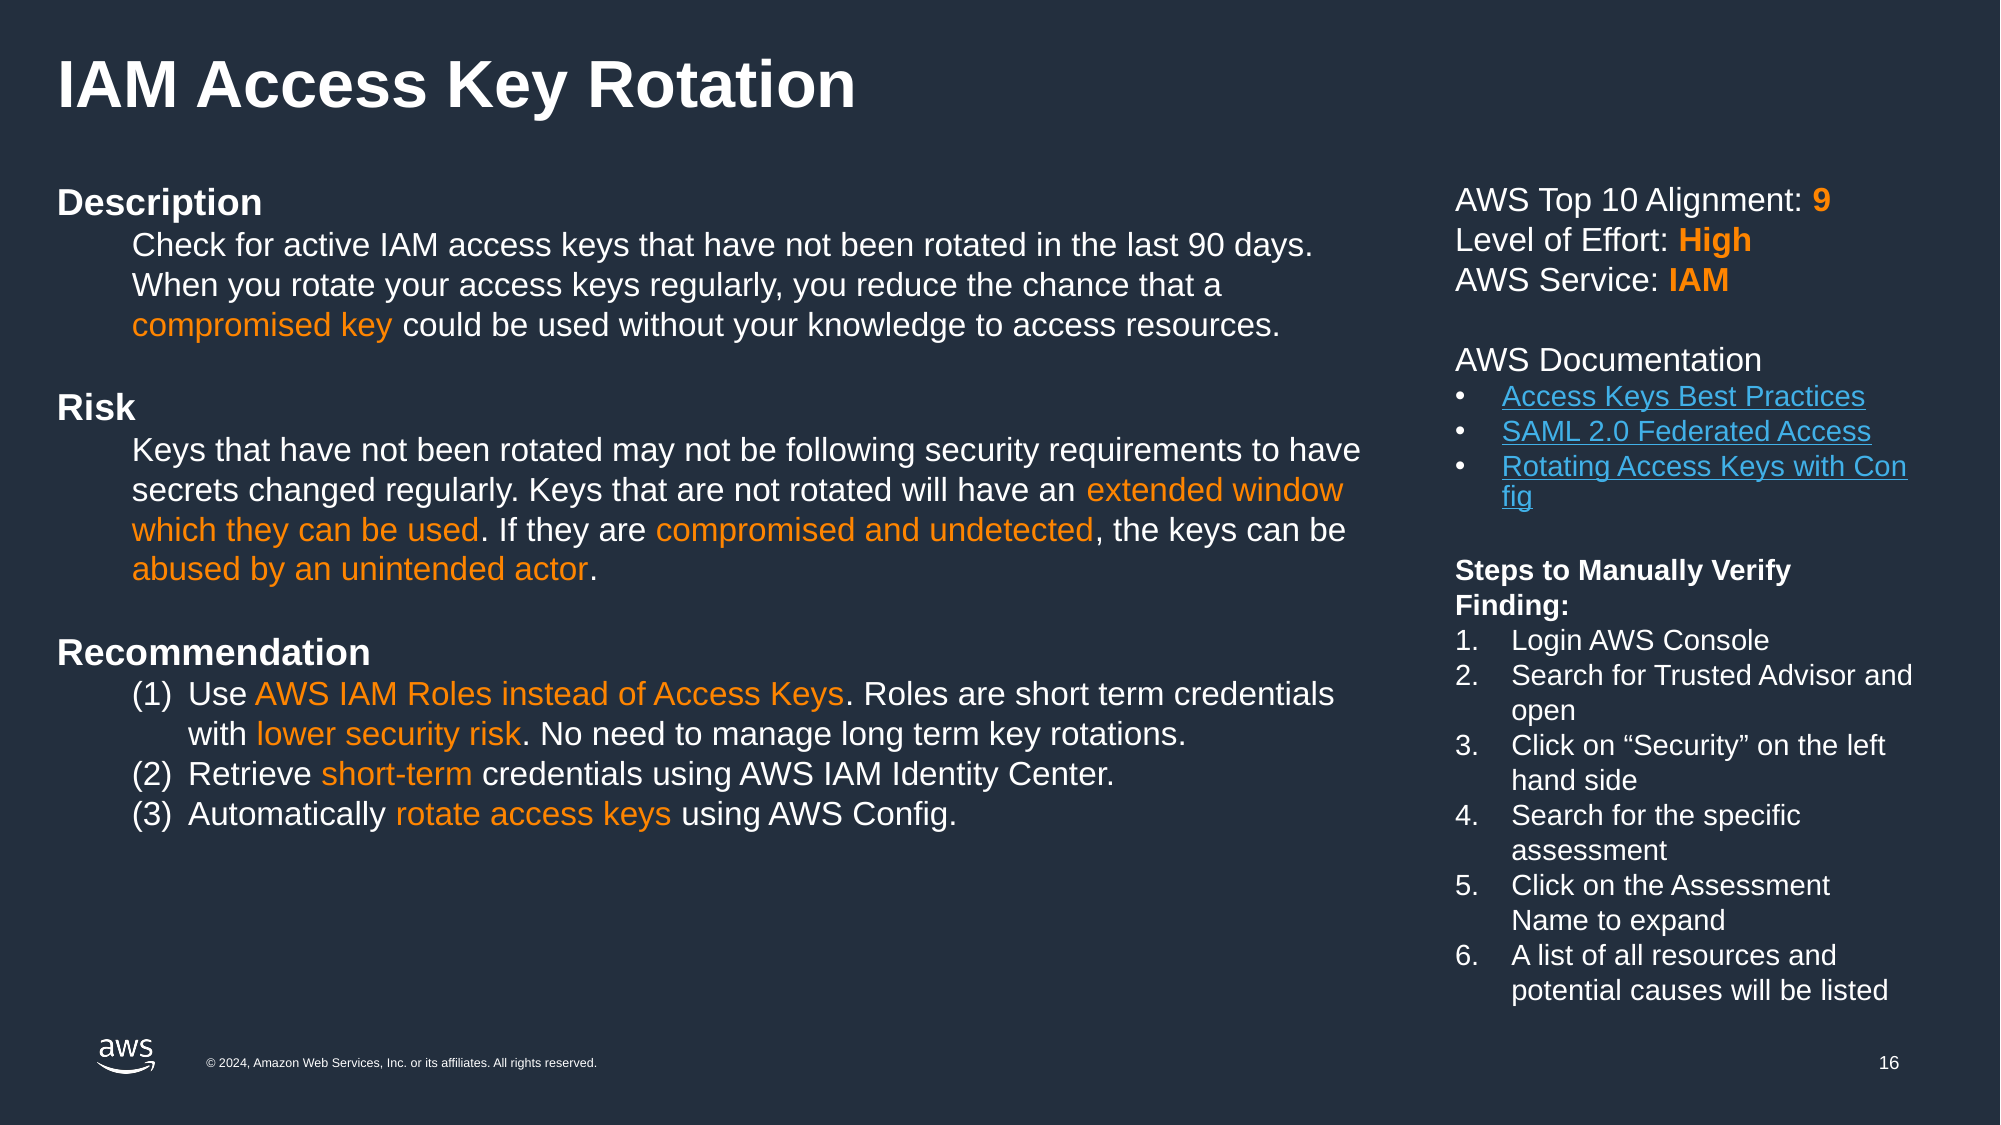

# IAM Access Key Rotation
Description
Check for active IAM access keys that have not been rotated in the last 90 days. When you rotate your access keys regularly, you reduce the chance that a compromised key could be used without your knowledge to access resources.
Risk
Keys that have not been rotated may not be following security requirements to have secrets changed regularly. Keys that are not rotated will have an extended window which they can be used. If they are compromised and undetected, the keys can be abused by an unintended actor.

Recommendation
Use AWS IAM Roles instead of Access Keys. Roles are short term credentials with lower security risk. No need to manage long term key rotations.
Retrieve short-term credentials using AWS IAM Identity Center.
Automatically rotate access keys using AWS Config.
AWS Top 10 Alignment: 9
Level of Effort: High
AWS Service: IAM

AWS Documentation
Access Keys Best Practices
SAML 2.0 Federated Access
Rotating Access Keys with Config

Steps to Manually Verify Finding:
Login AWS Console
Search for Trusted Advisor and open
Click on “Security” on the left hand side
Search for the specific assessment
Click on the Assessment Name to expand
A list of all resources and potential causes will be listed
16